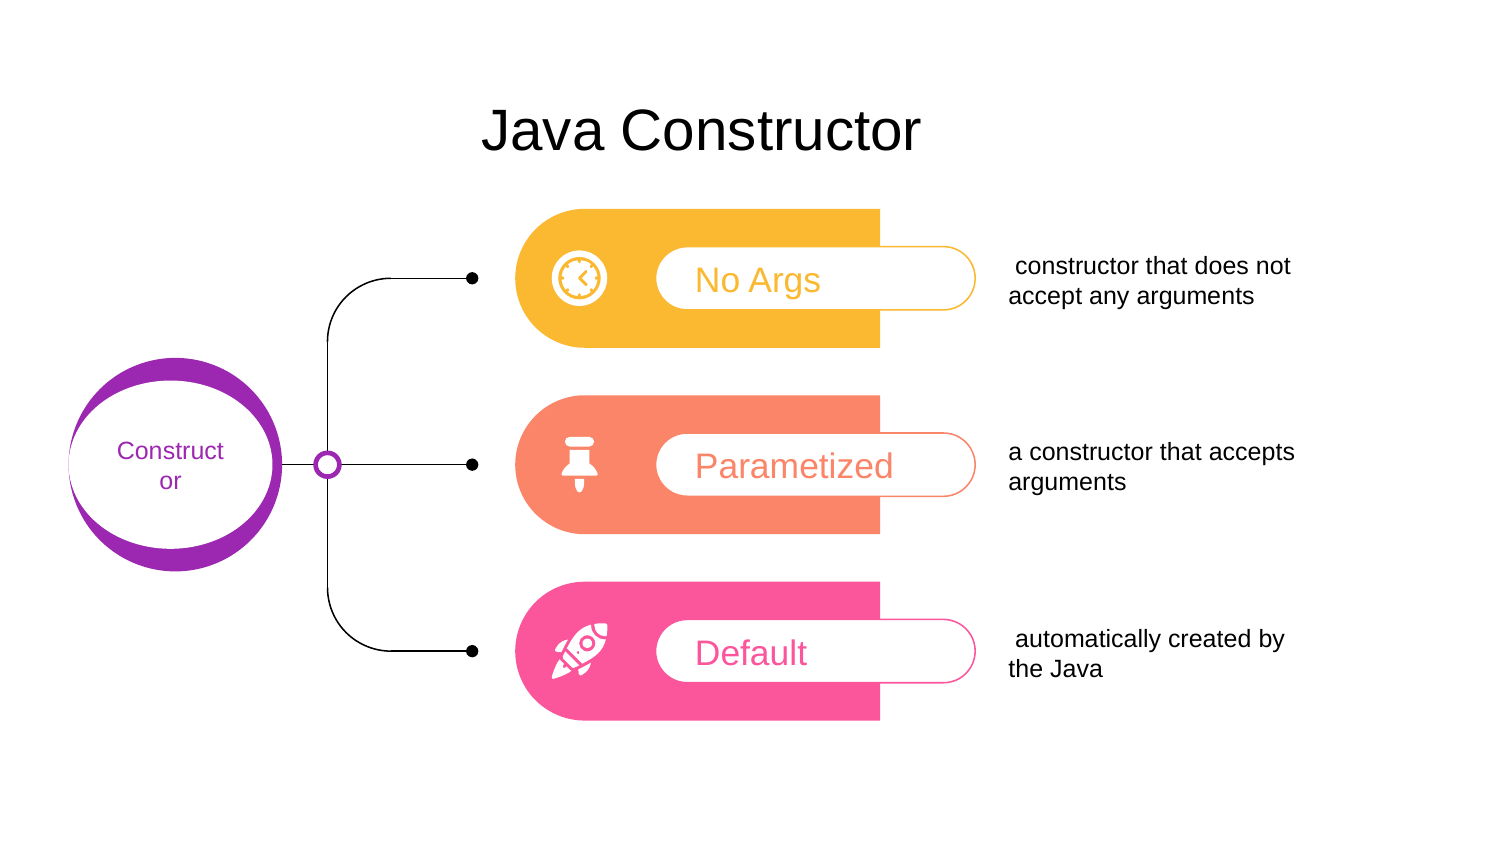

# Java Constructor

 constructor that does not accept any arguments
No Args

Constructor

a constructor that accepts arguments
Parametized

 automatically created by the Java
Default